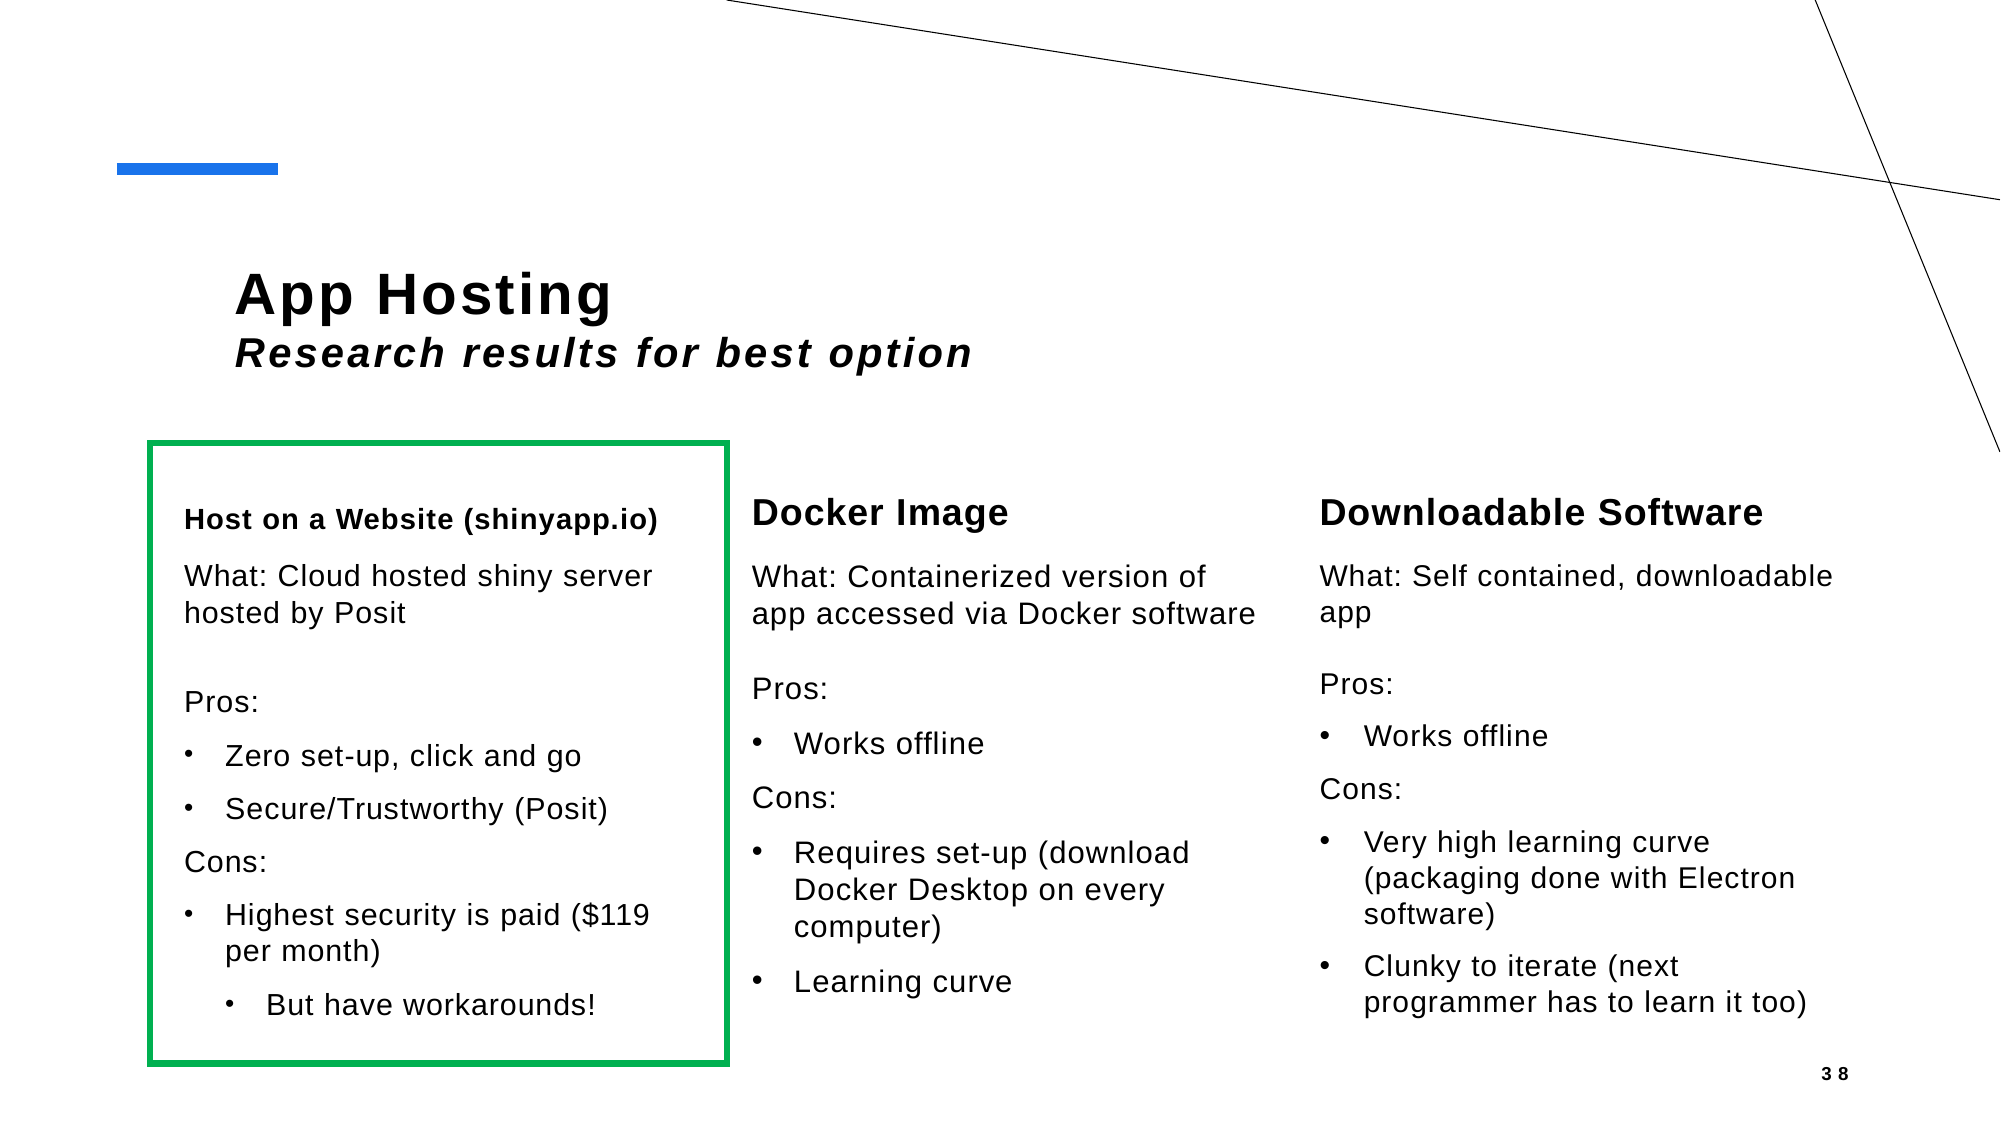

# App Hosting Research results for best option

Host on a Website (shinyapp.io)
Docker Image
Downloadable Software
What: Cloud hosted shiny server hosted by Posit
Pros:
Zero set-up, click and go
Secure/Trustworthy (Posit)
Cons:
Highest security is paid ($119 per month)
But have workarounds!
What: Containerized version of app accessed via Docker software
Pros:
Works offline
Cons:
Requires set-up (download Docker Desktop on every computer)
Learning curve

What: Self contained, downloadable app
Pros:
Works offline
Cons:
Very high learning curve (packaging done with Electron software)
Clunky to iterate (next programmer has to learn it too)

38